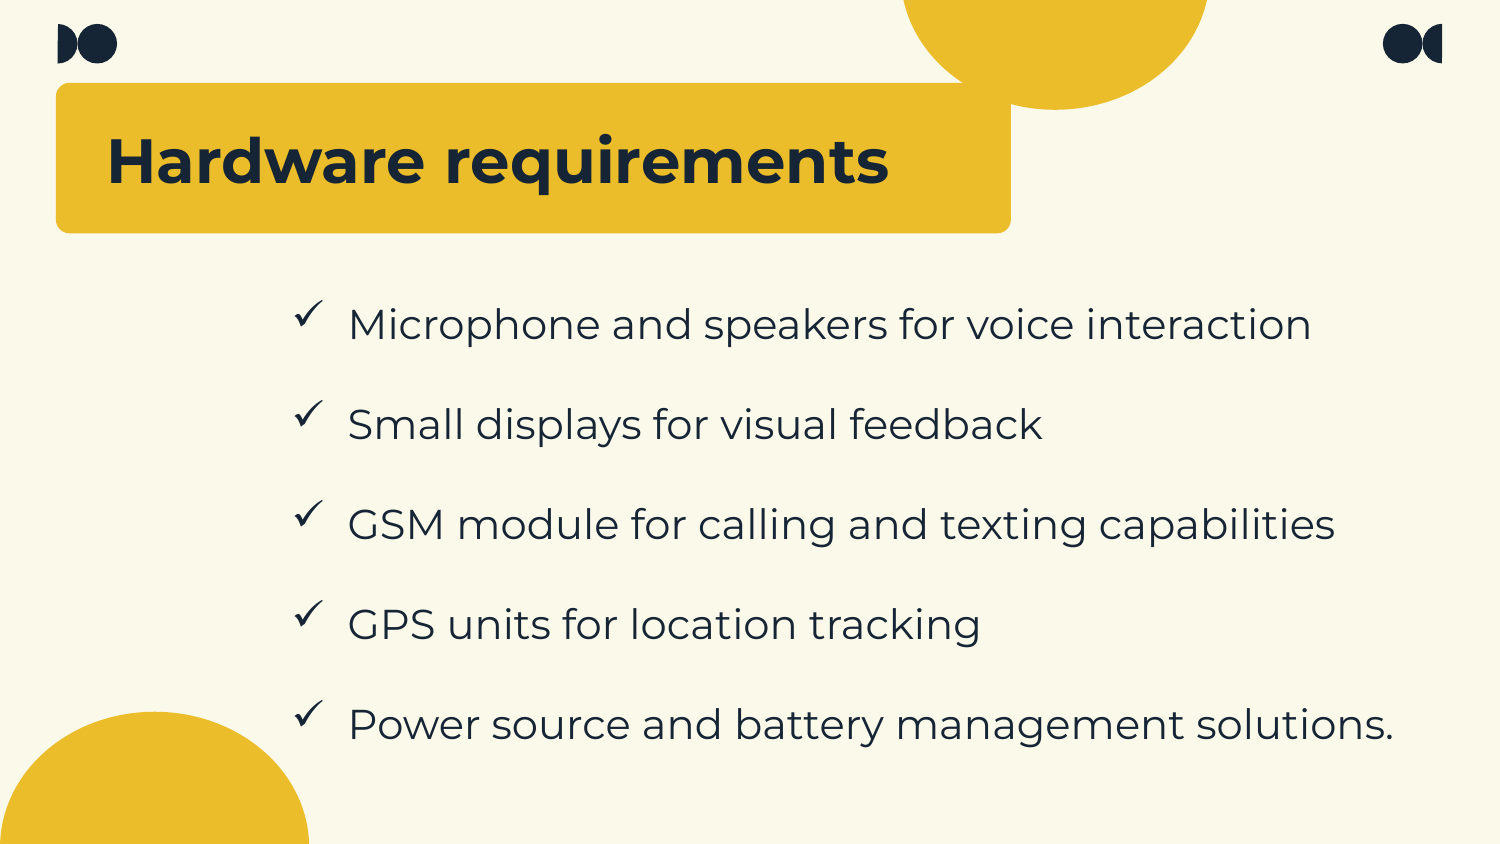

# Hardware requirements
Microphone and speakers for voice interaction
Small displays for visual feedback
GSM module for calling and texting capabilities
GPS units for location tracking
Power source and battery management solutions.